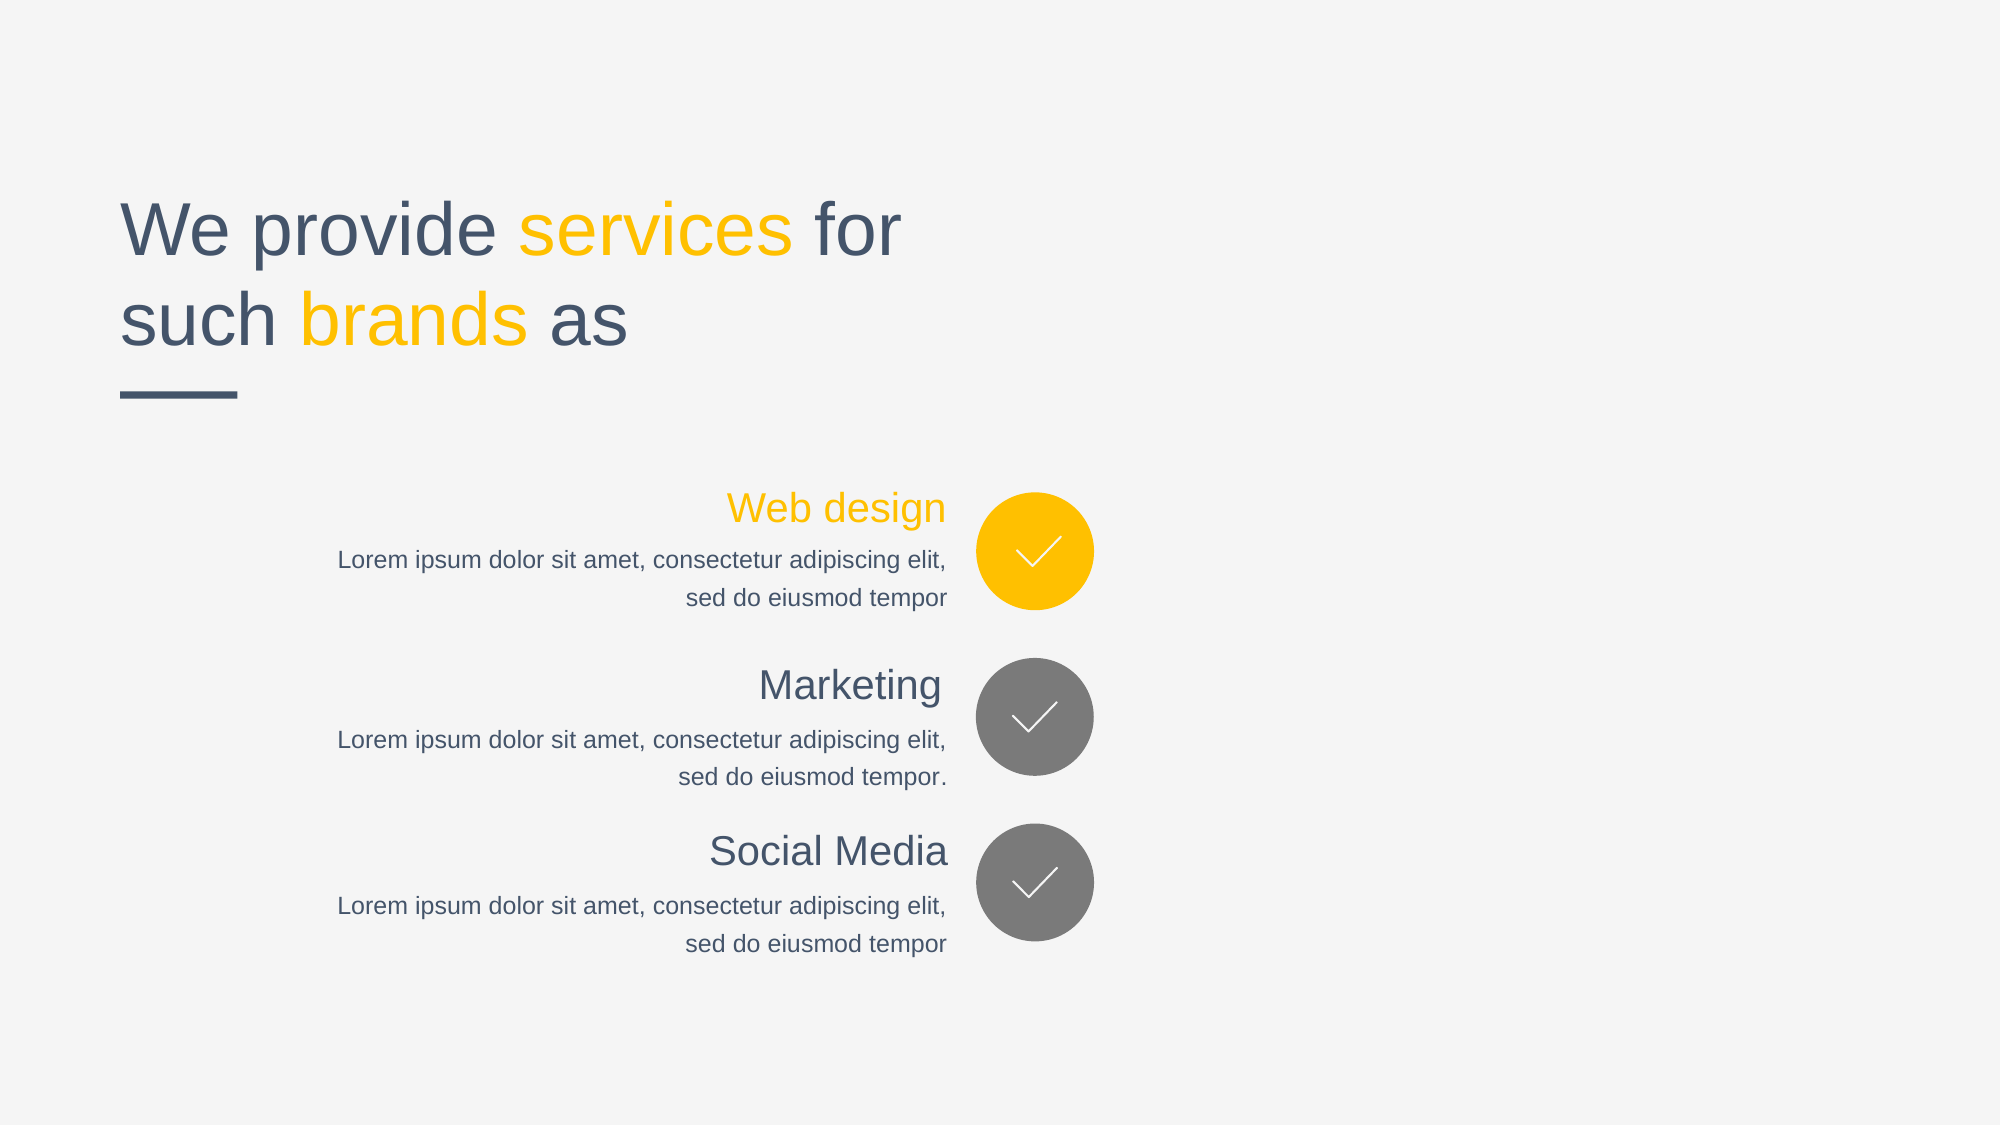

We provide services for such brands as

Web design

Lorem ipsum dolor sit amet, consectetur adipiscing elit, sed do eiusmod tempor
Marketing

Lorem ipsum dolor sit amet, consectetur adipiscing elit, sed do eiusmod tempor.
Social Media

Lorem ipsum dolor sit amet, consectetur adipiscing elit, sed do eiusmod tempor